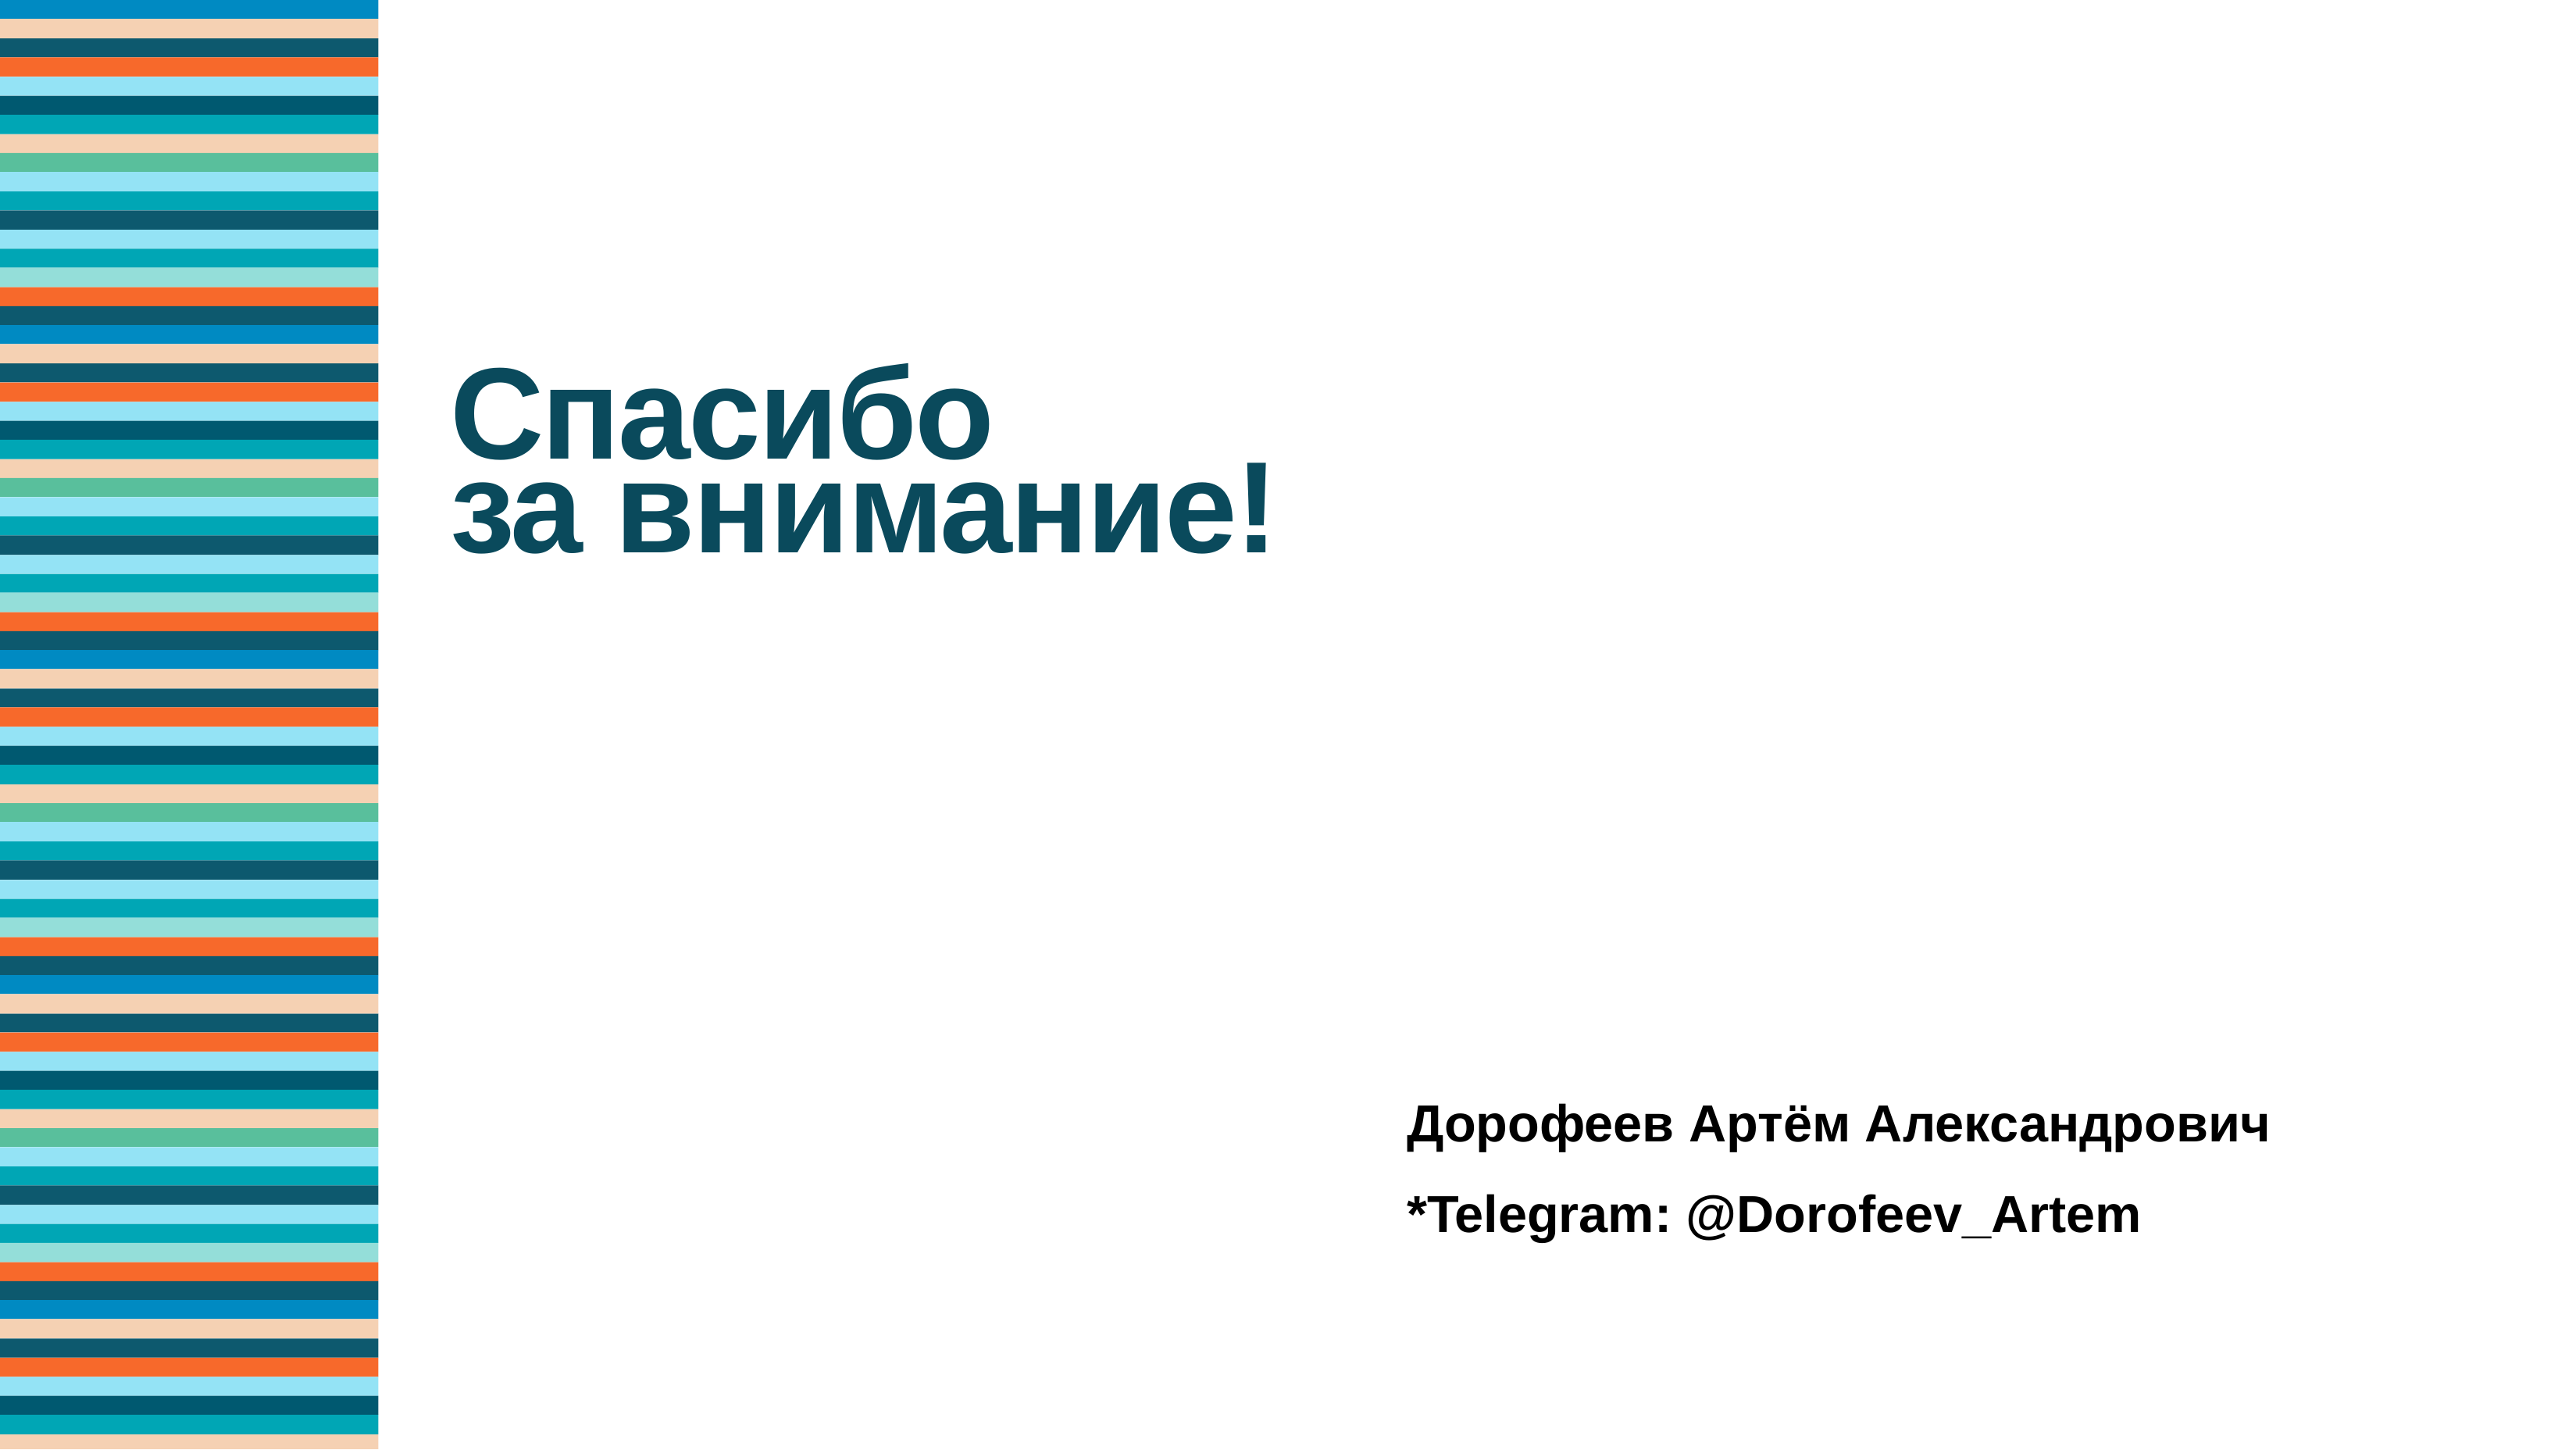

# Спасибо за внимание!
Дорофеев Артём Александрович

*Telegram: @Dorofeev_Artem